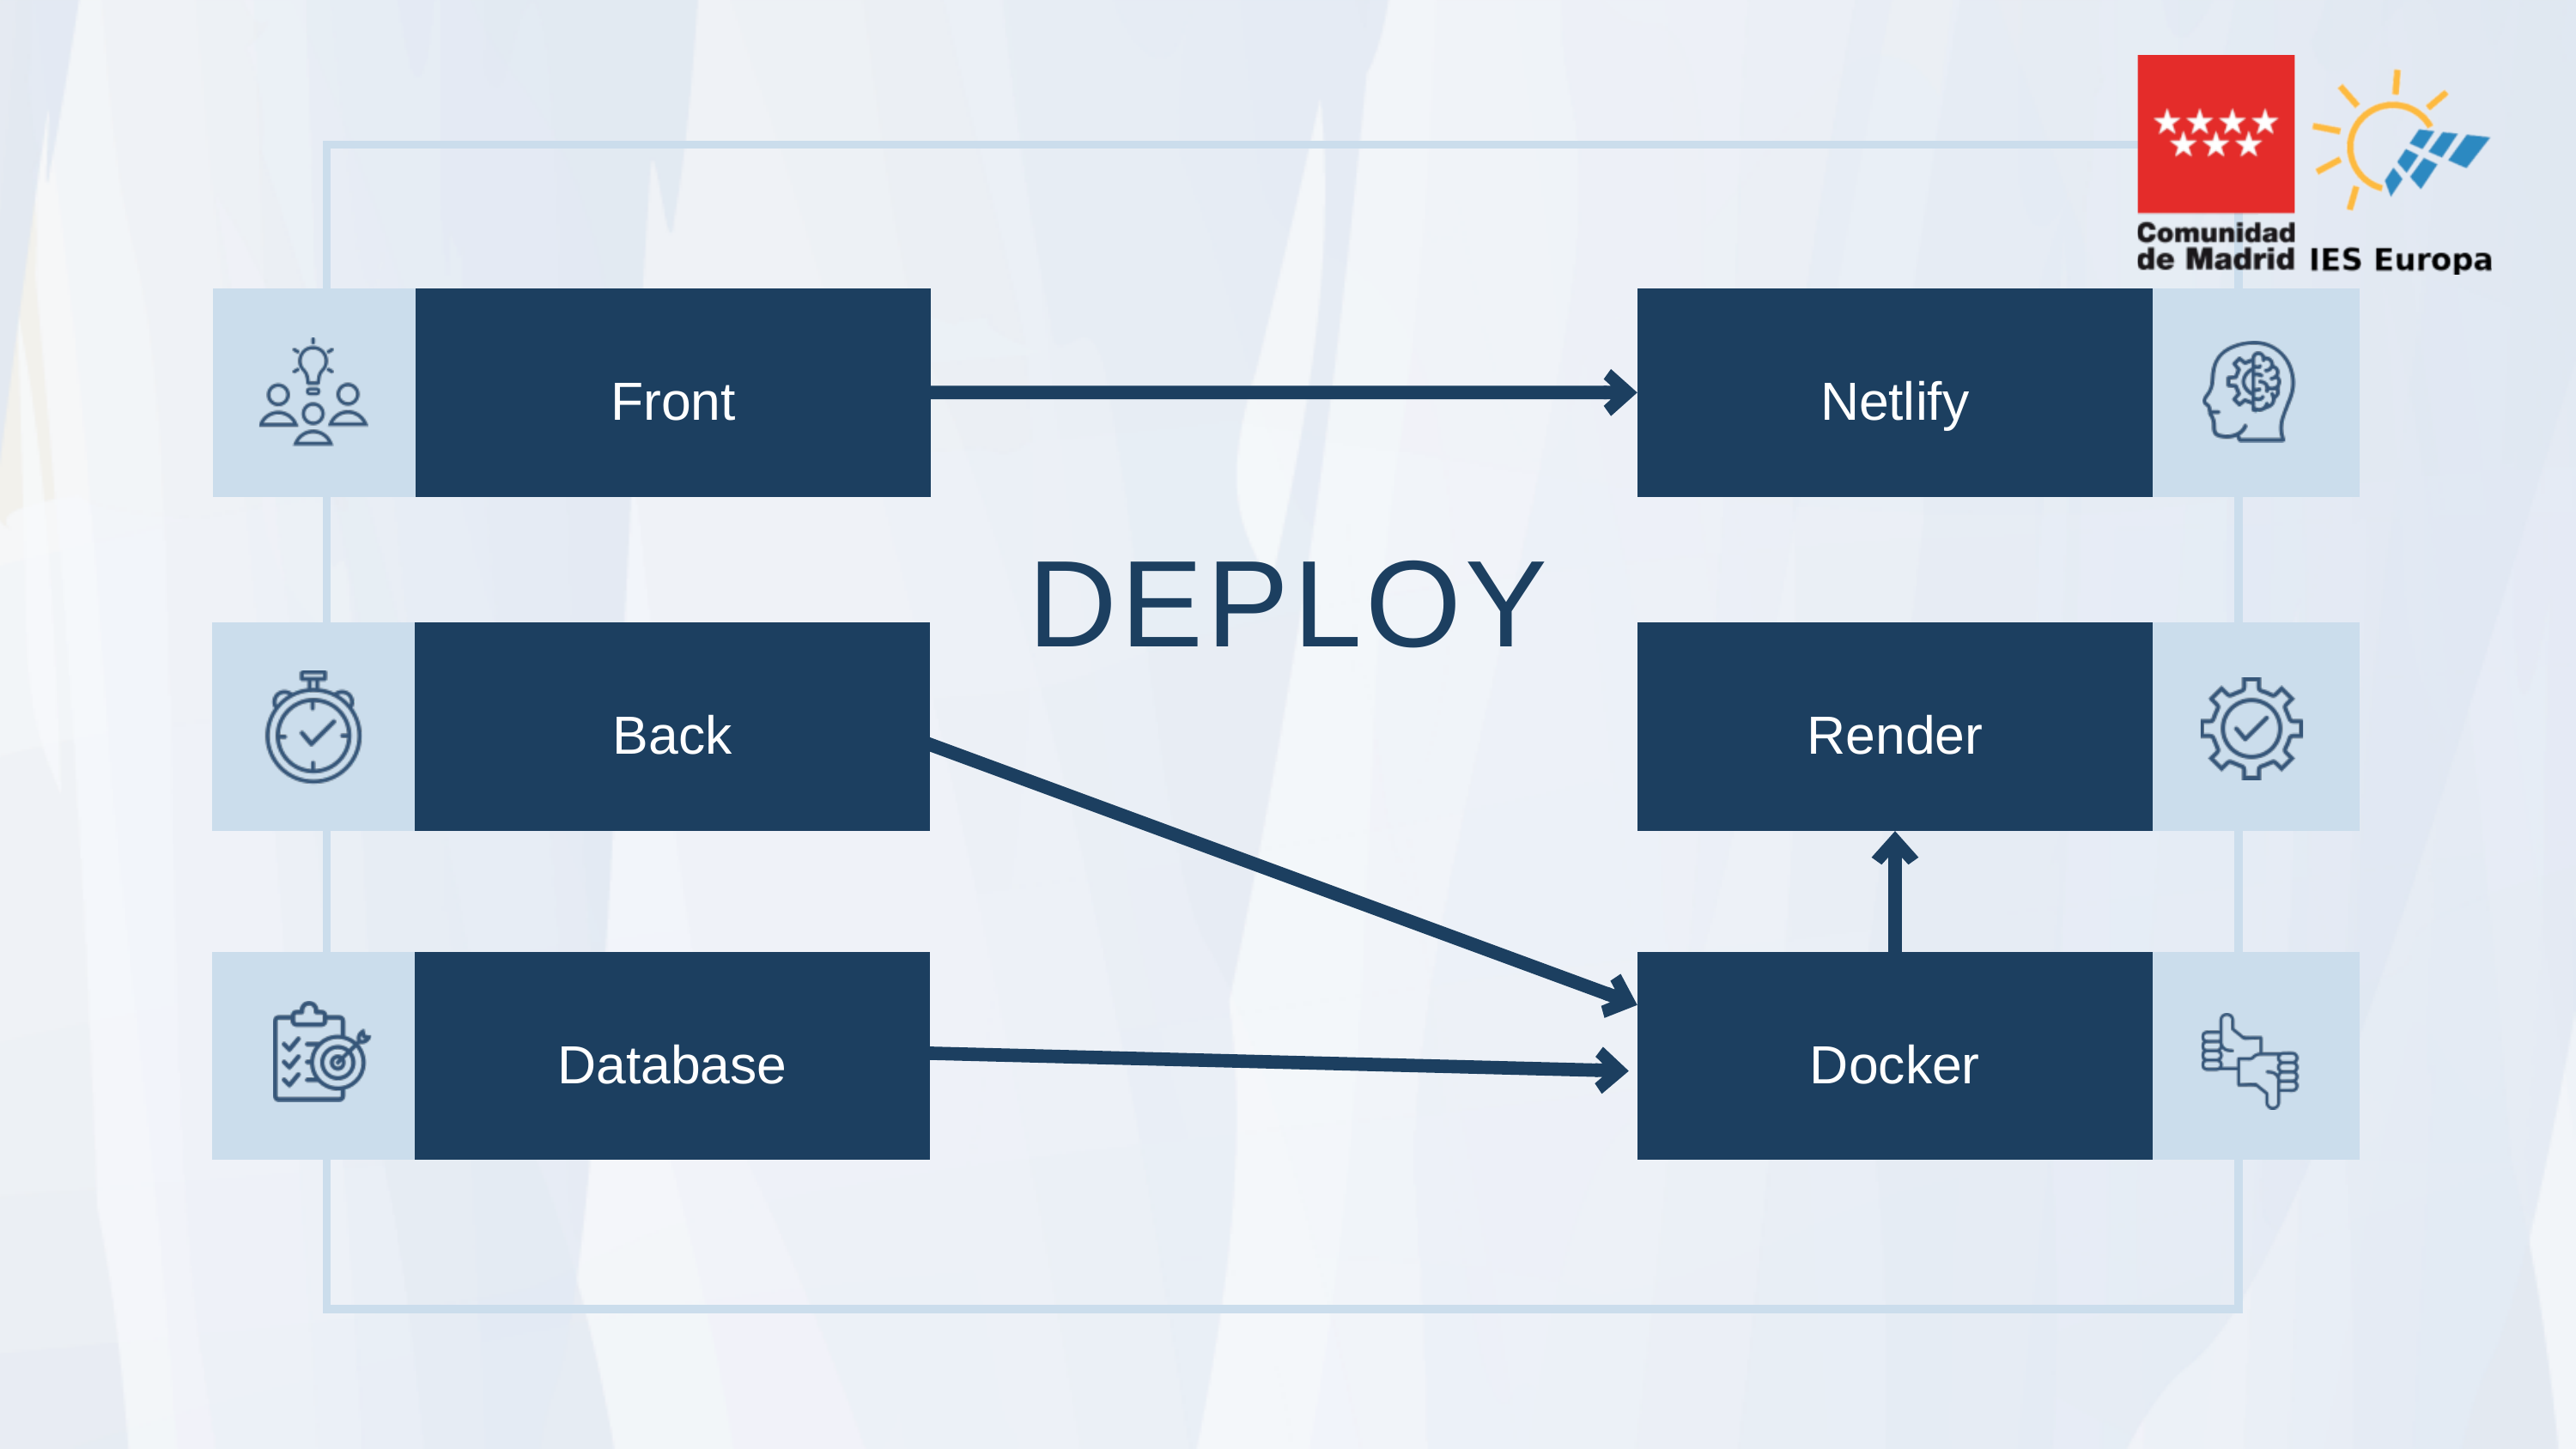

Front

Netlify

DEPLOY

Back

Render

Database

Docker